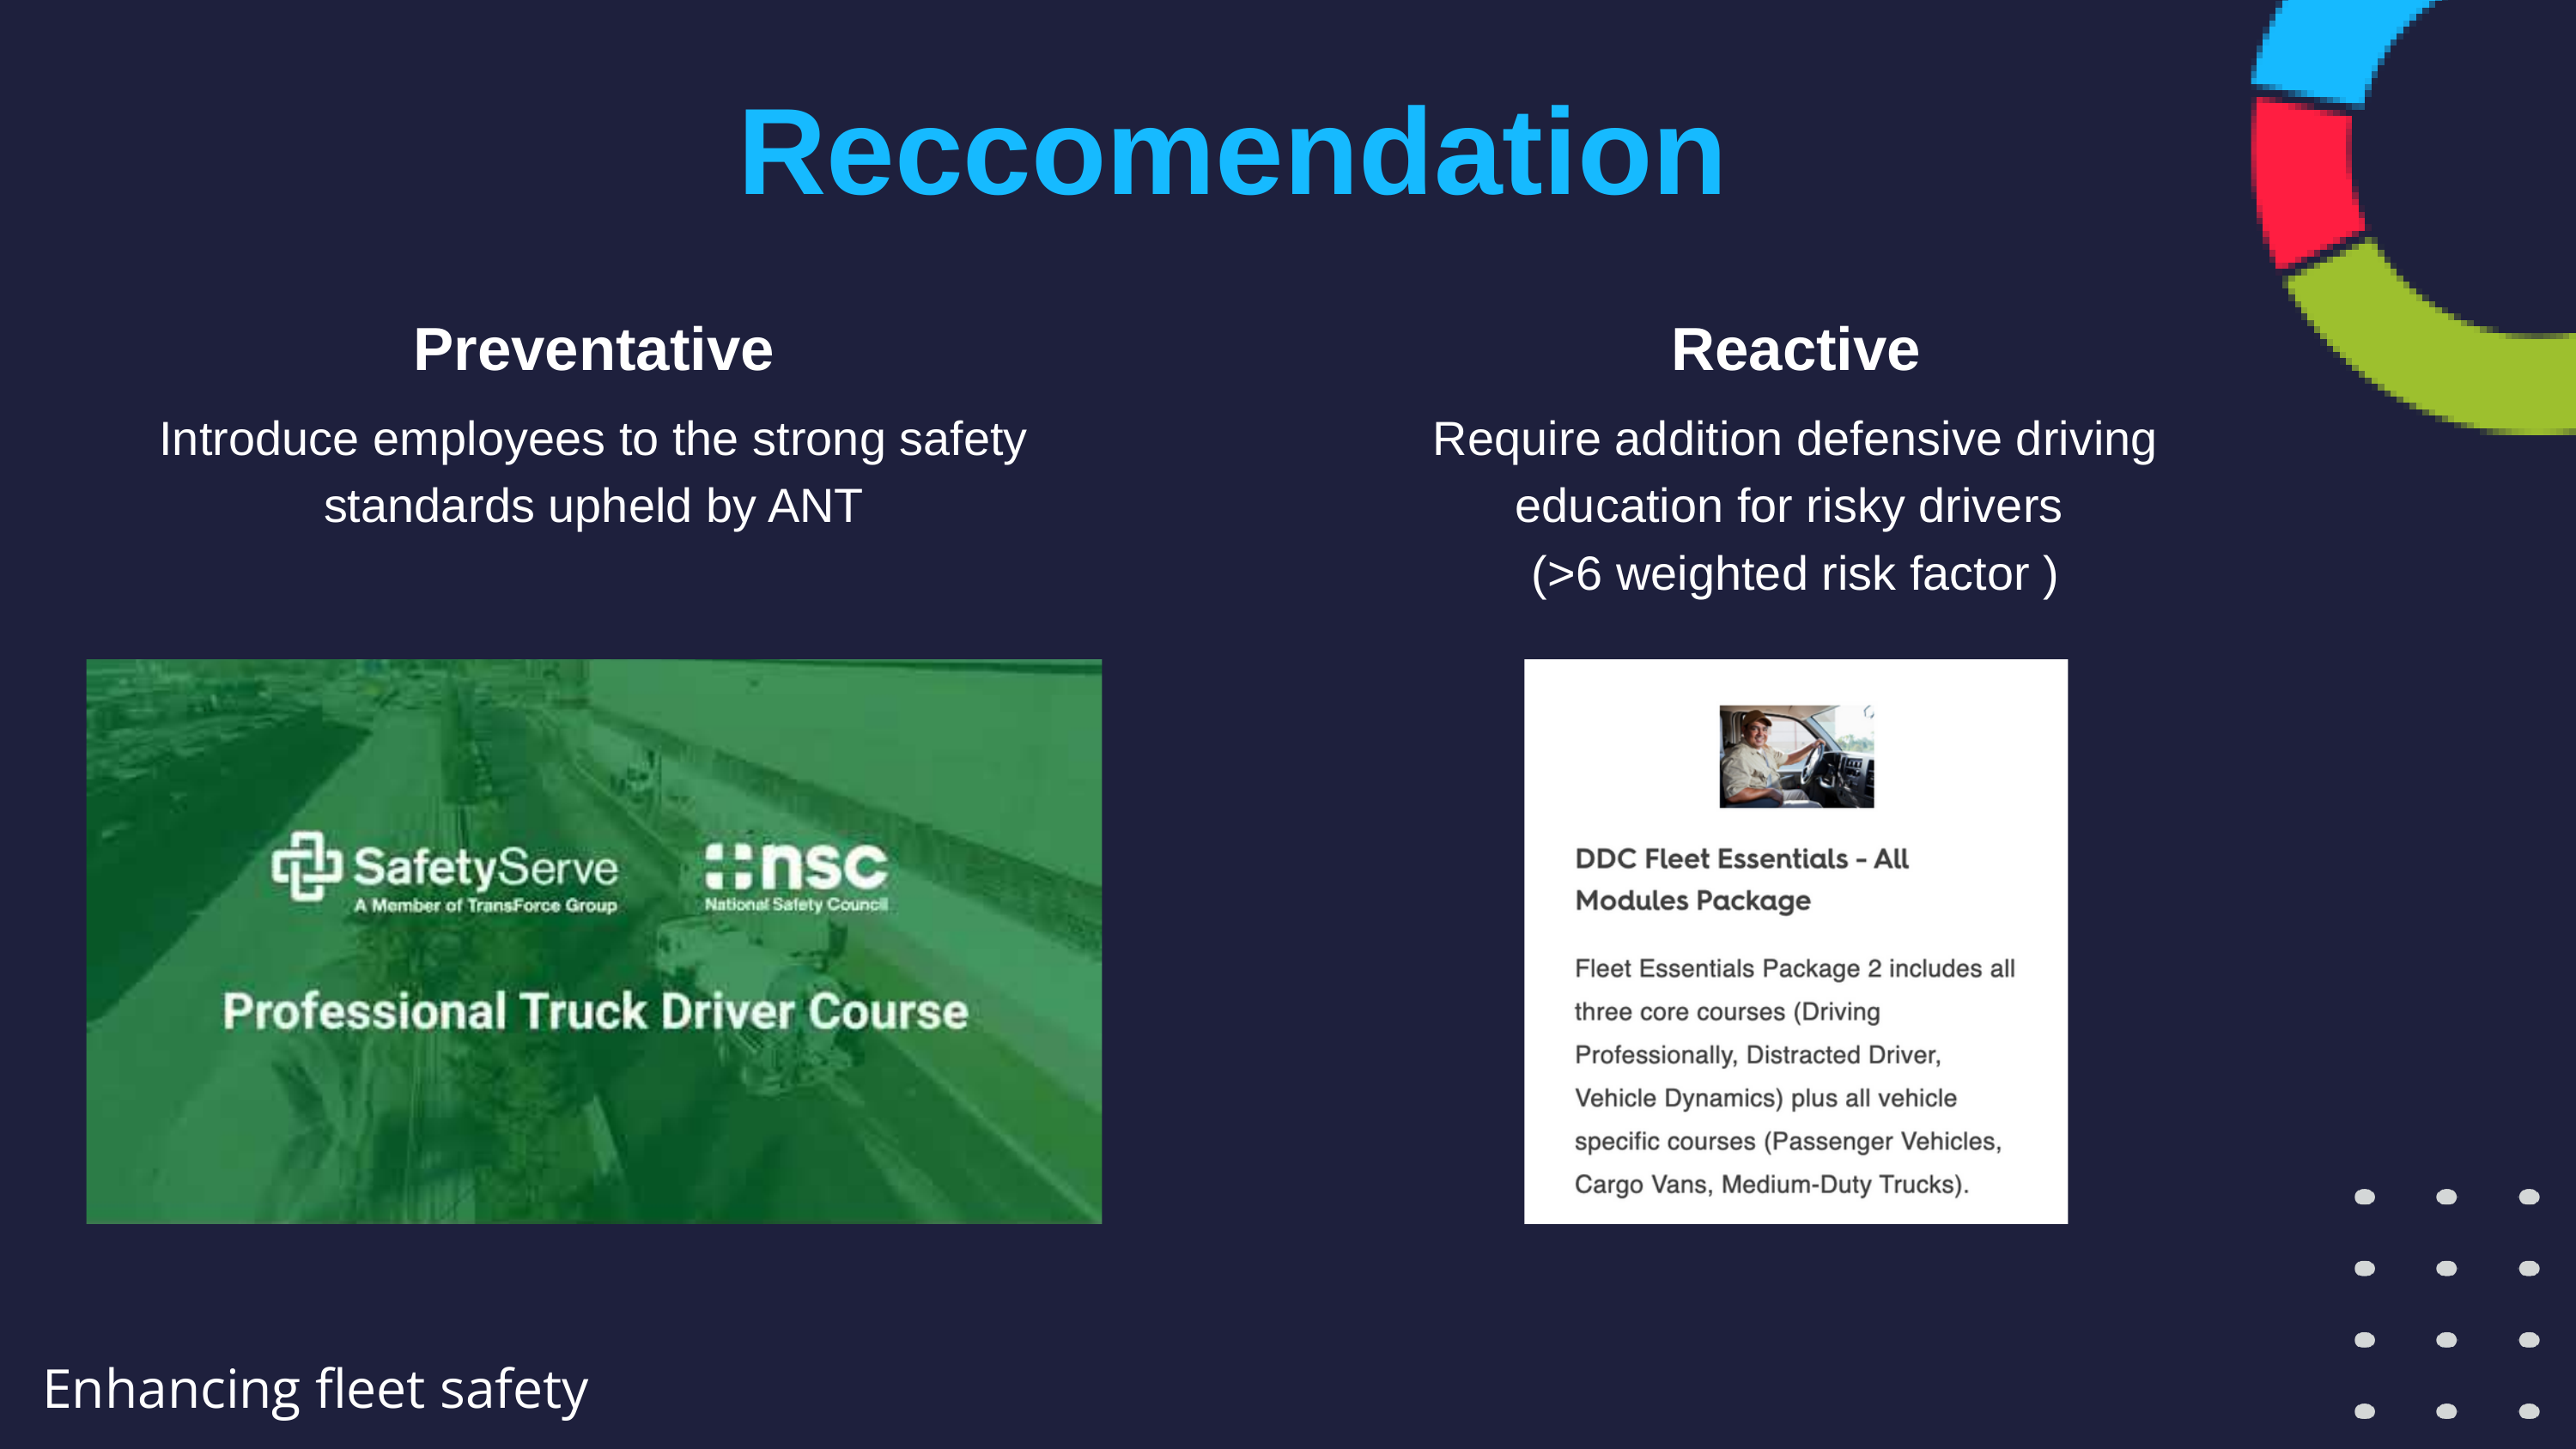

Reccomendation
Preventative
Reactive
Introduce employees to the strong safety standards upheld by ANT
Require addition defensive driving education for risky drivers
(>6 weighted risk factor )

Enhancing fleet safety